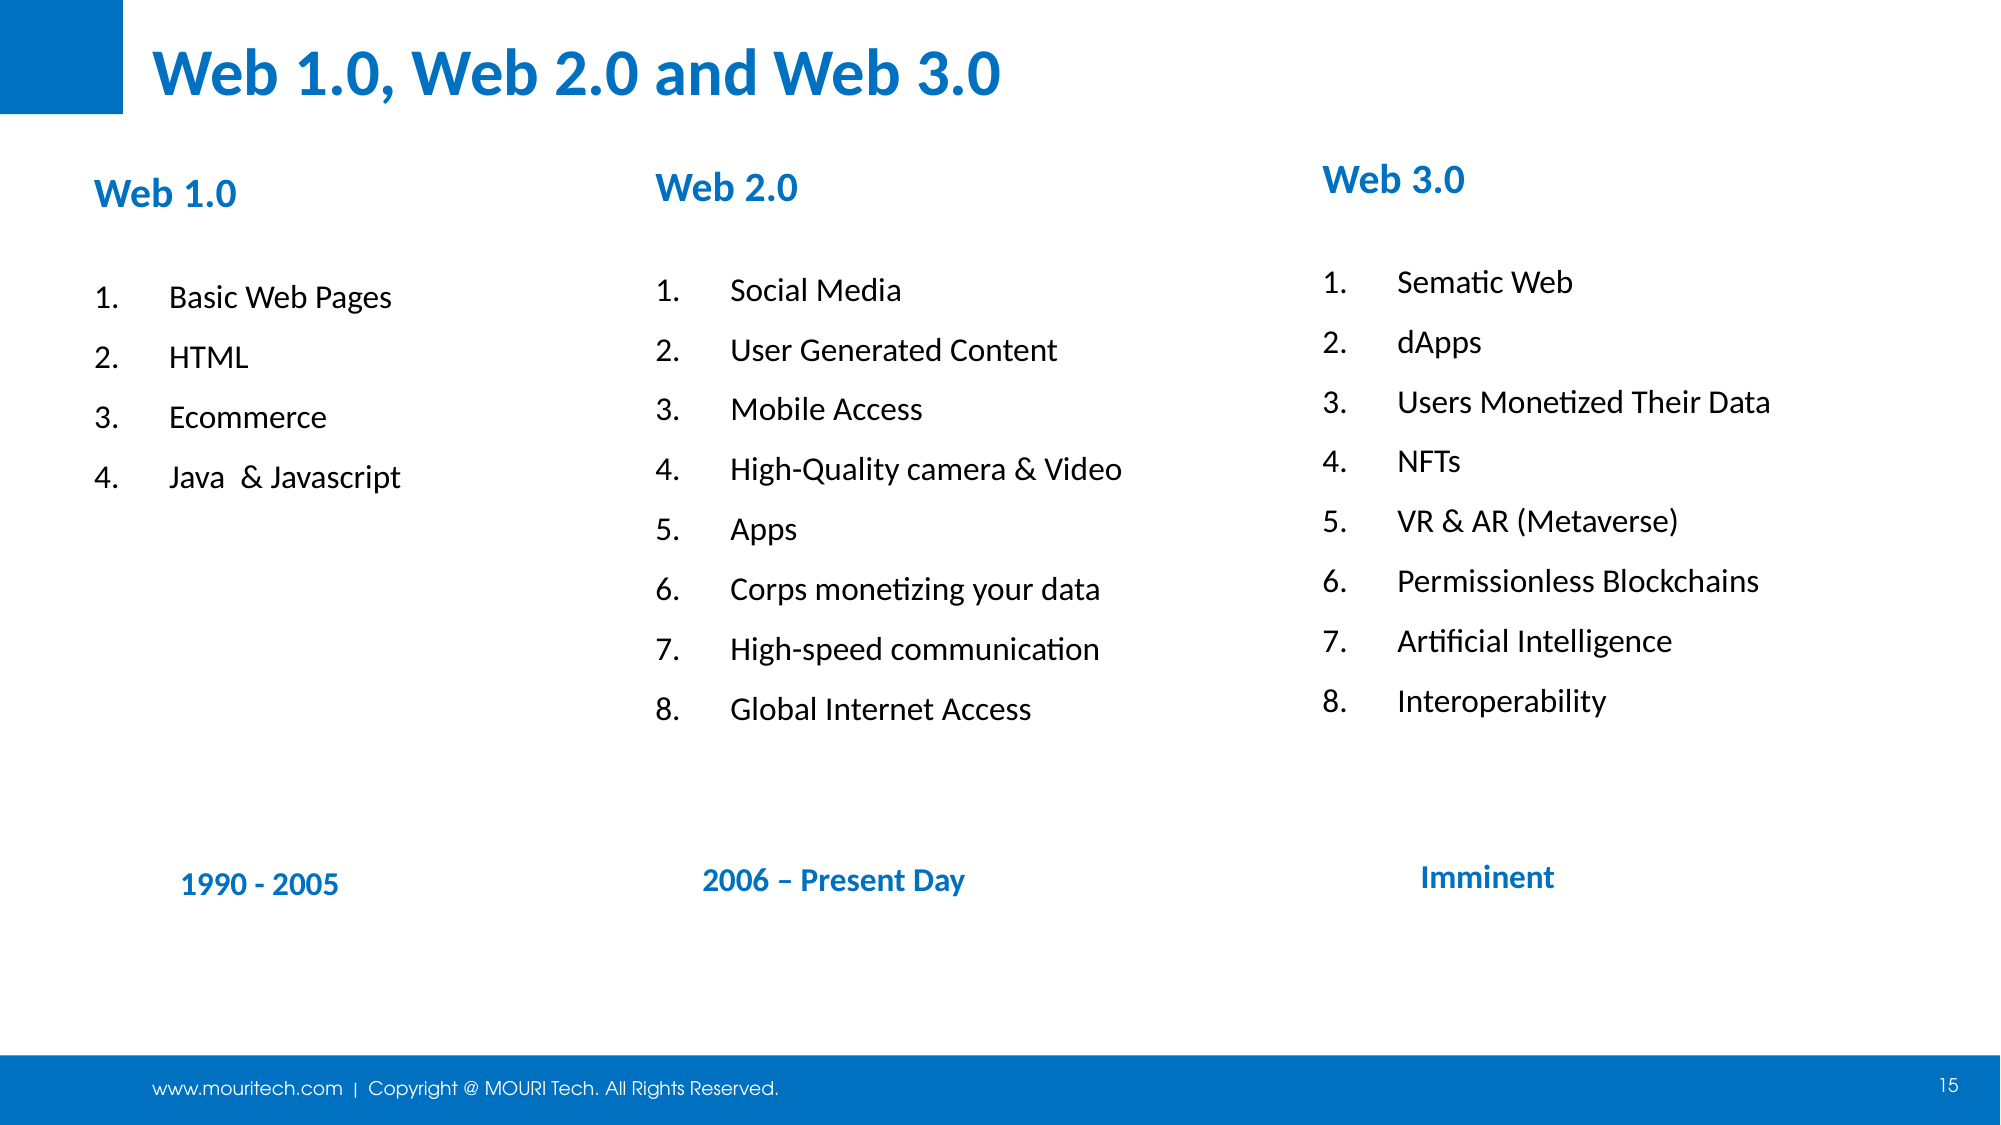

# Web 1.0, Web 2.0 and Web 3.0
Web 3.0
Web 2.0
Web 1.0
Sematic Web
dApps
Users Monetized Their Data
NFTs
VR & AR (Metaverse)
Permissionless Blockchains
Artificial Intelligence
Interoperability

Social Media
User Generated Content
Mobile Access
High-Quality camera & Video
Apps
Corps monetizing your data
High-speed communication
Global Internet Access
Basic Web Pages
HTML
Ecommerce
Java  & Javascript
Imminent
2006 – Present Day
1990 - 2005